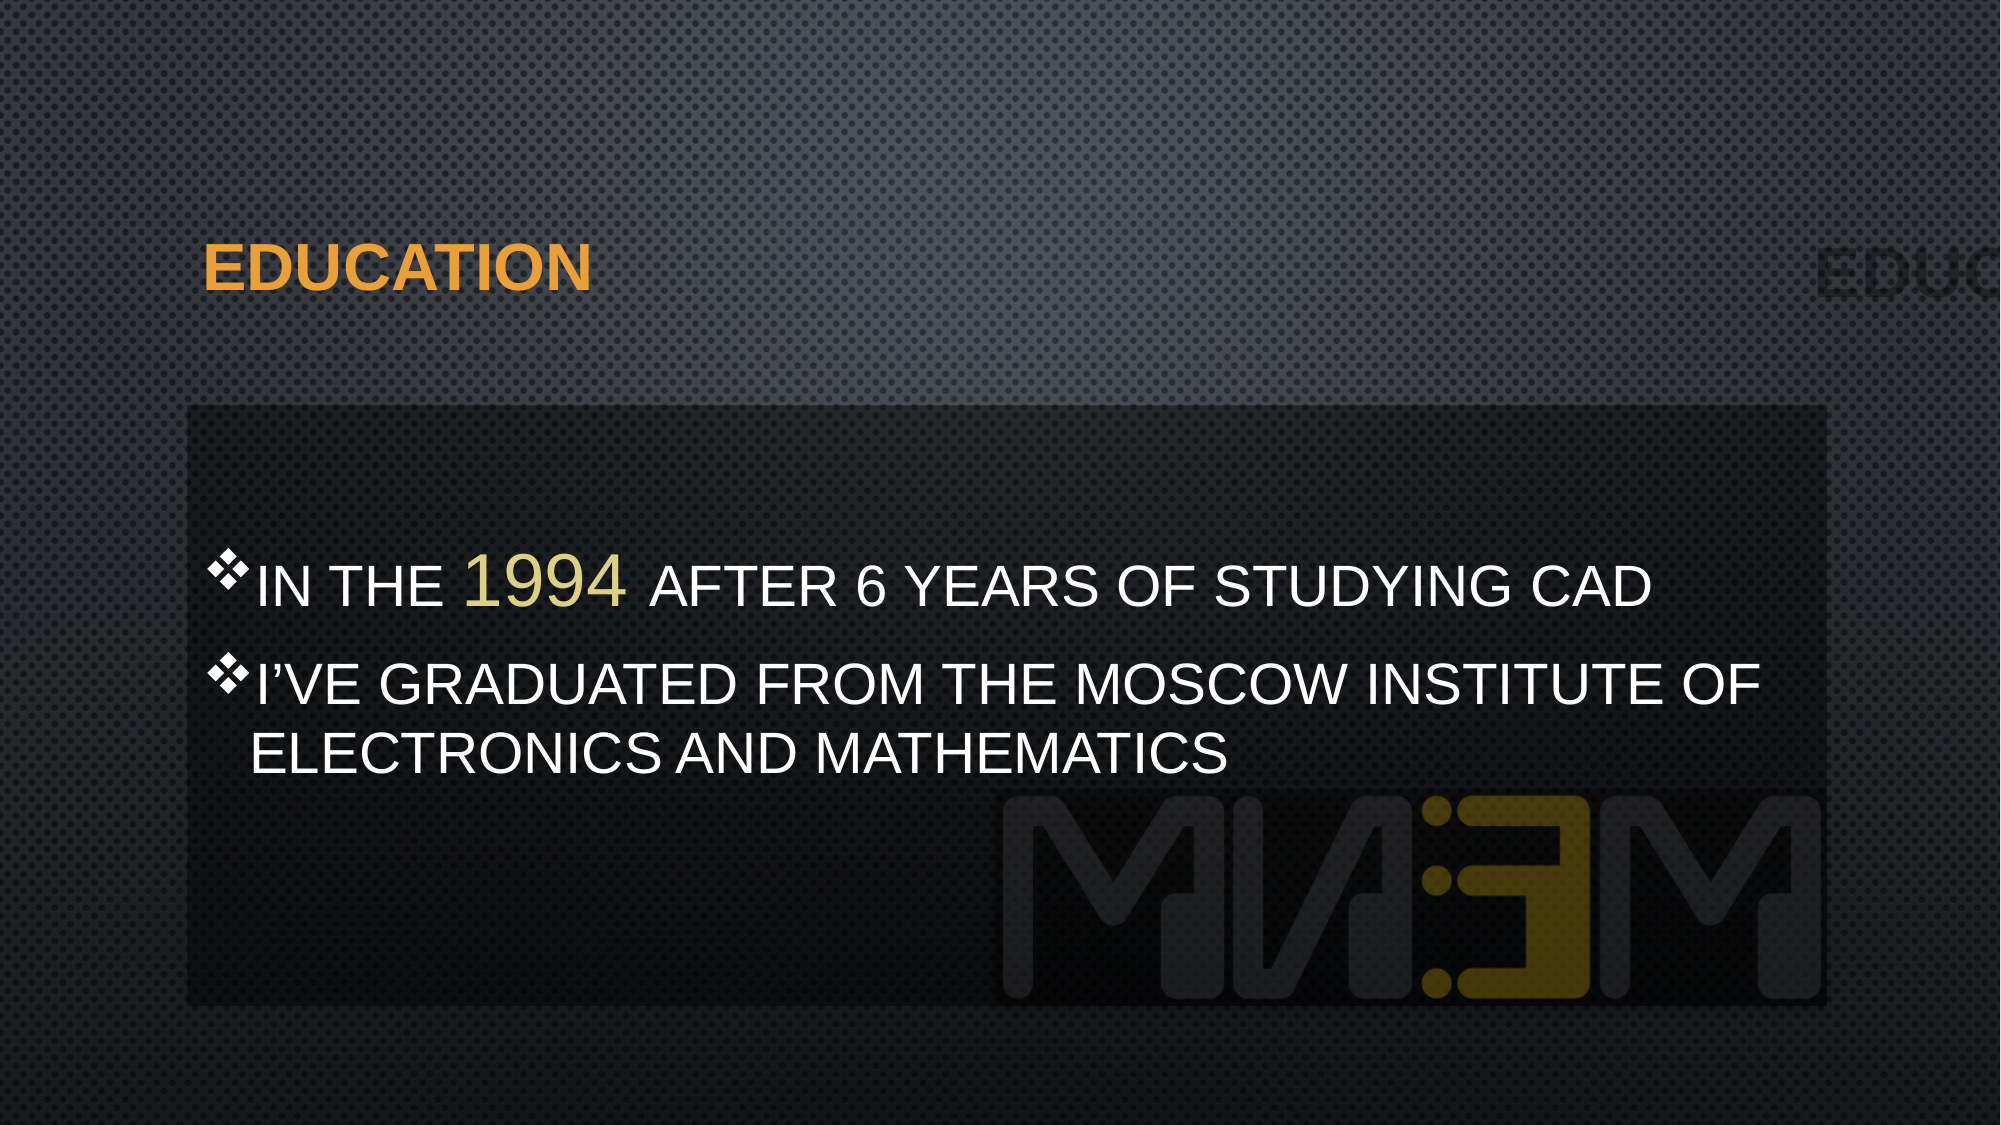

# Education
Education
In the 1994 after 6 years of studying CAD
I’ve graduated from the Moscow Institute of Electronics and Mathematics